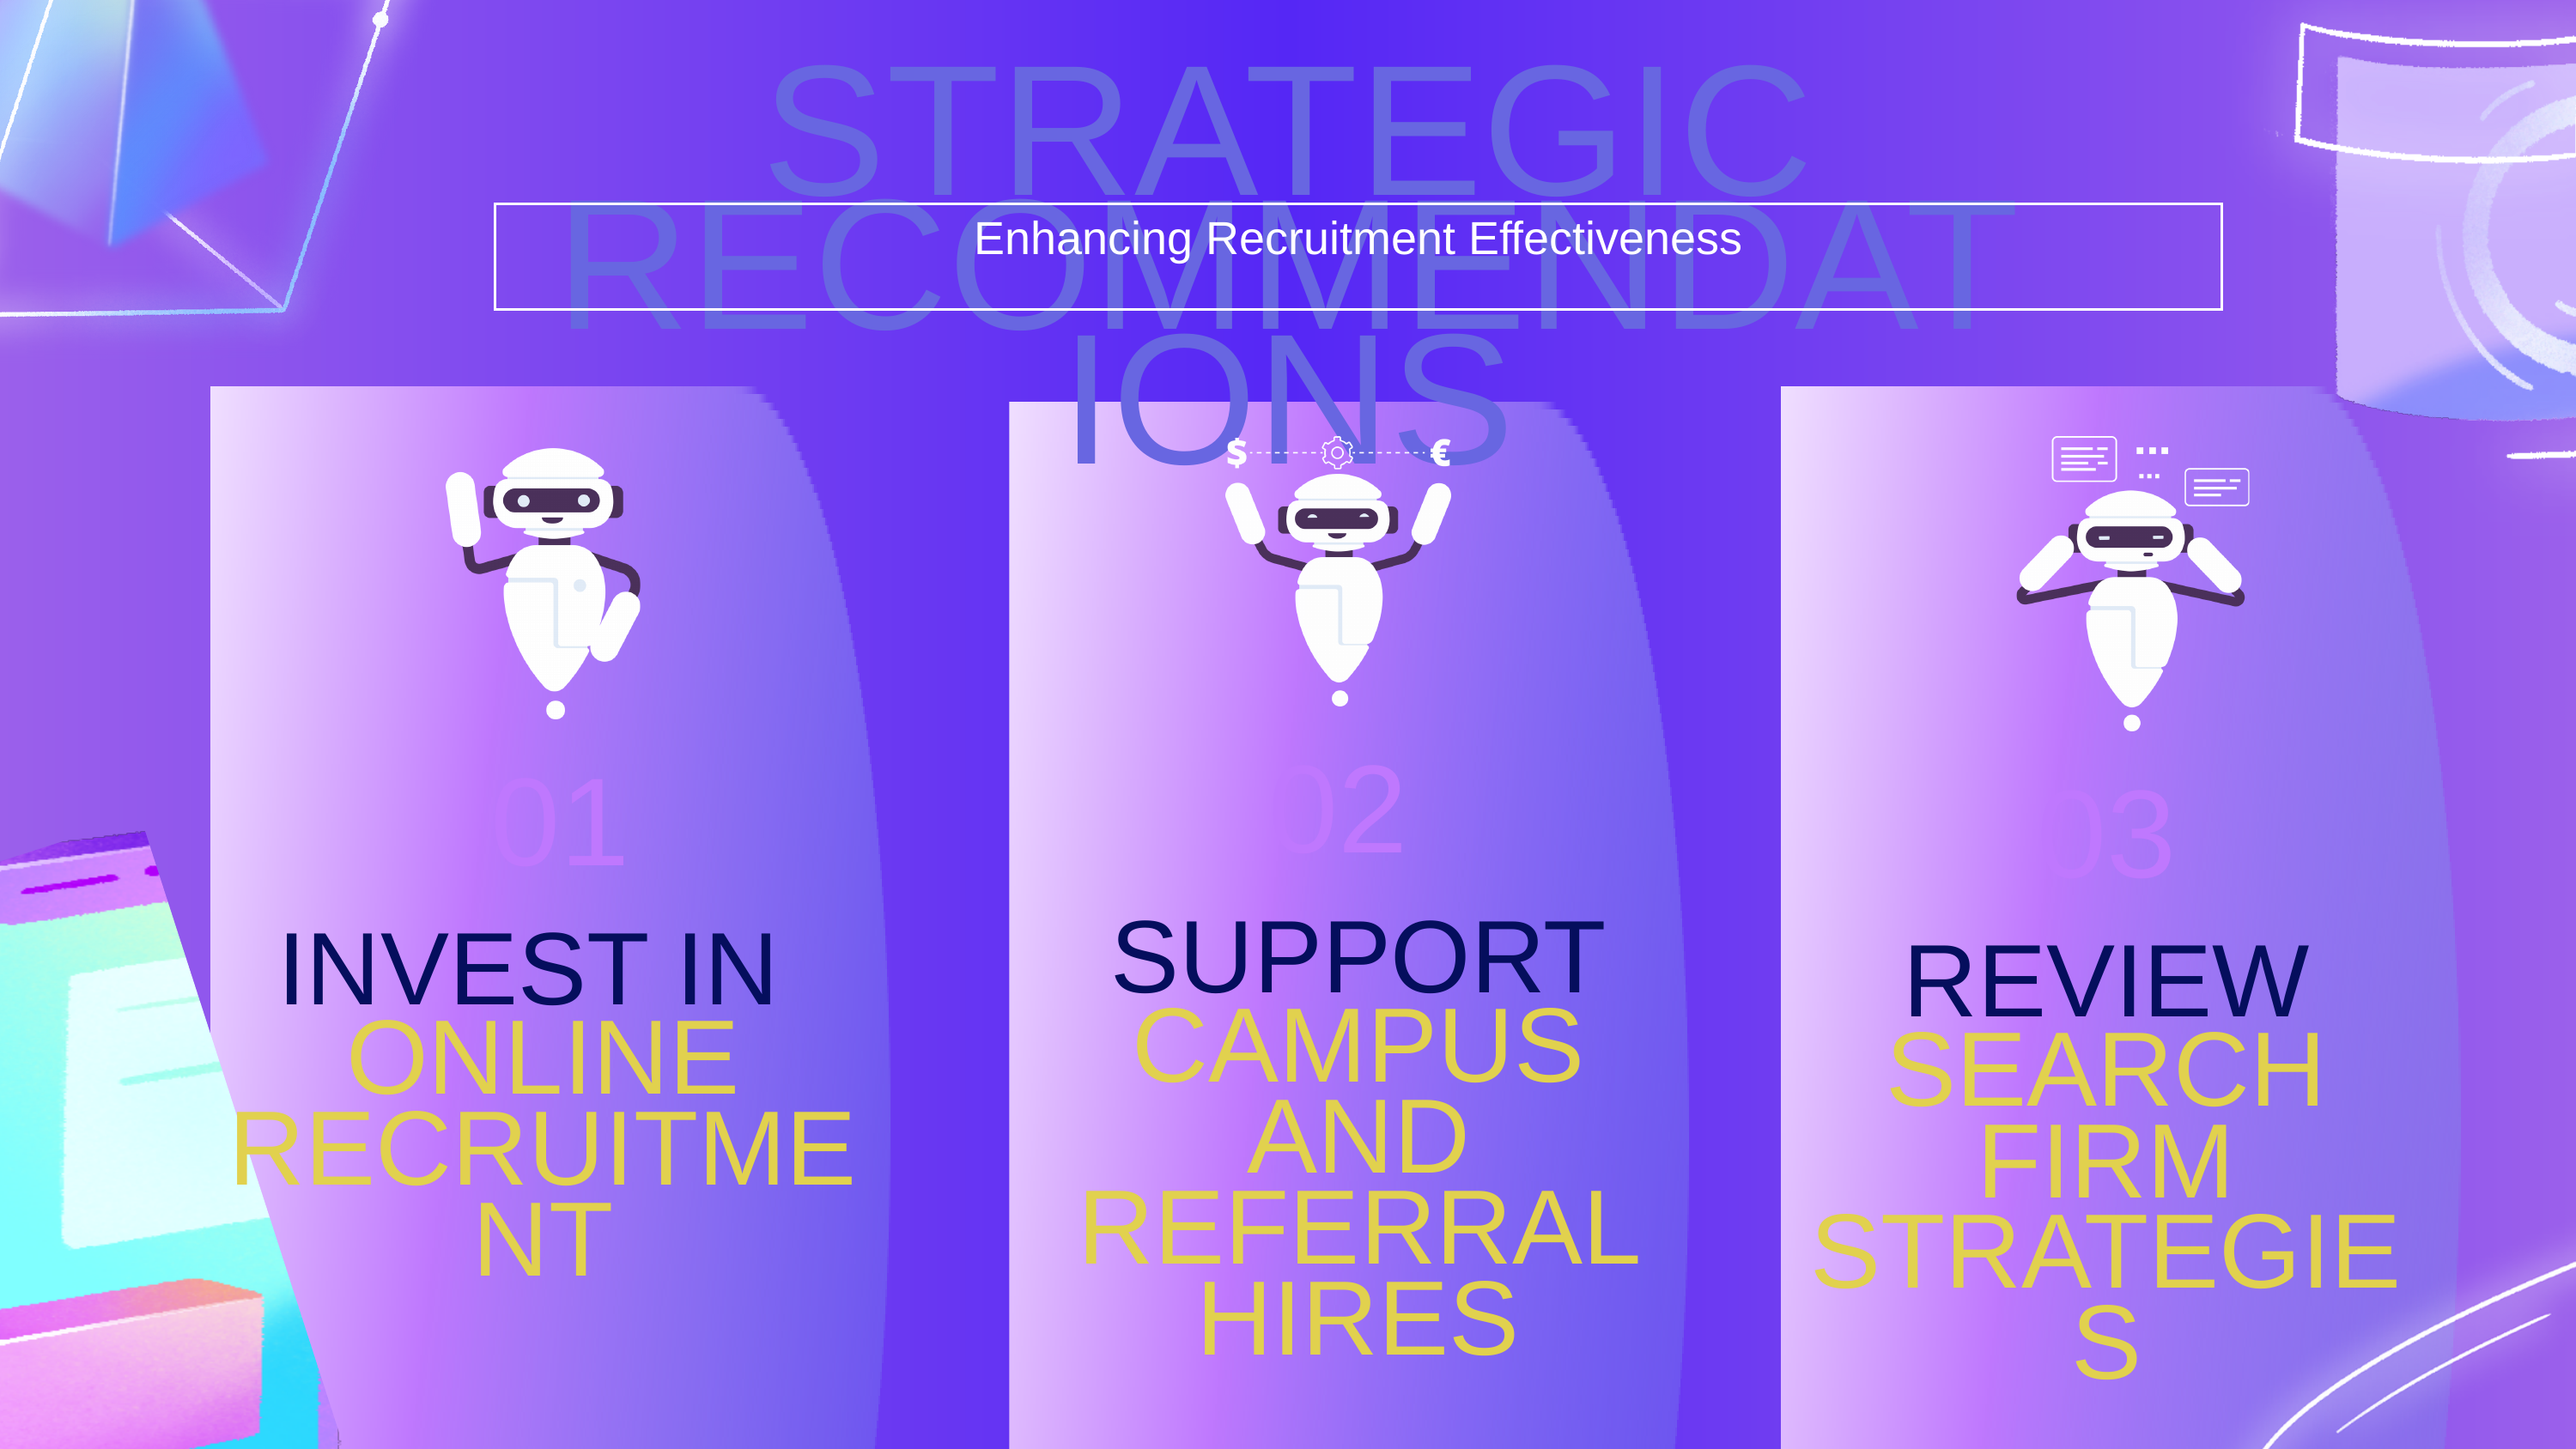

STRATEGIC RECOMMENDATIONS

Enhancing Recruitment Effectiveness

02
SUPPORT
CAMPUS AND REFERRAL HIRES

03
REVIEW
SEARCH FIRM STRATEGIES

 01
INVEST IN
ONLINE RECRUITMENT